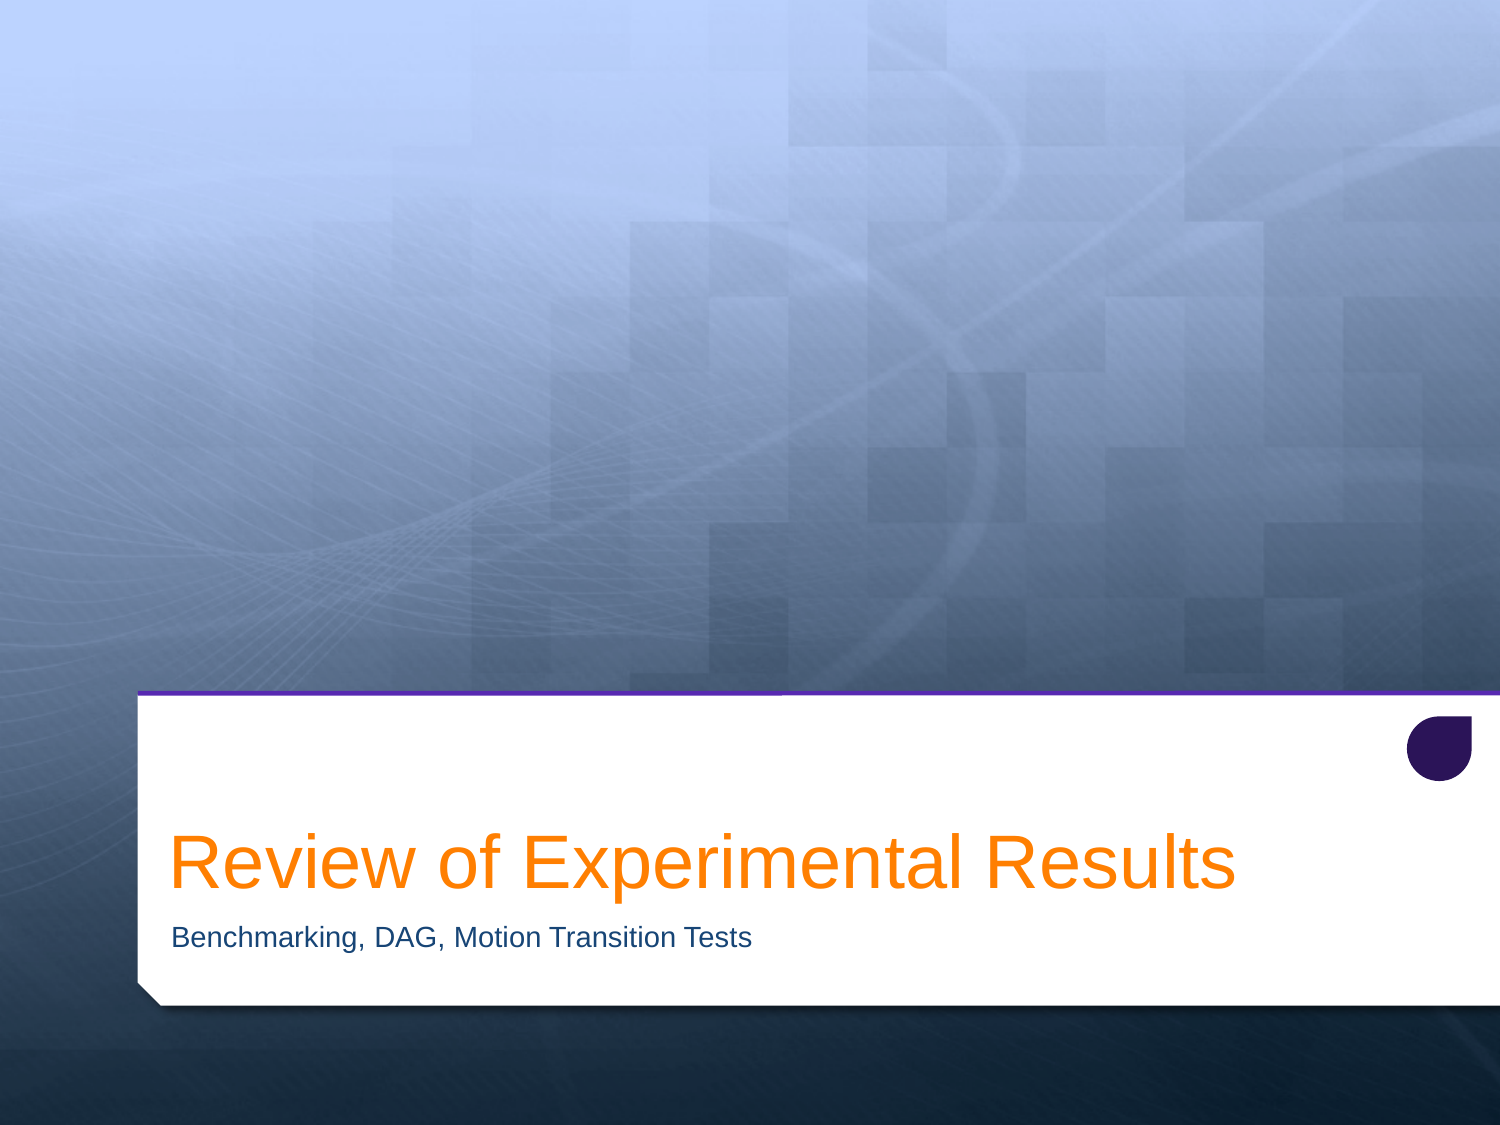

# Review of Experimental Results
Benchmarking, DAG, Motion Transition Tests